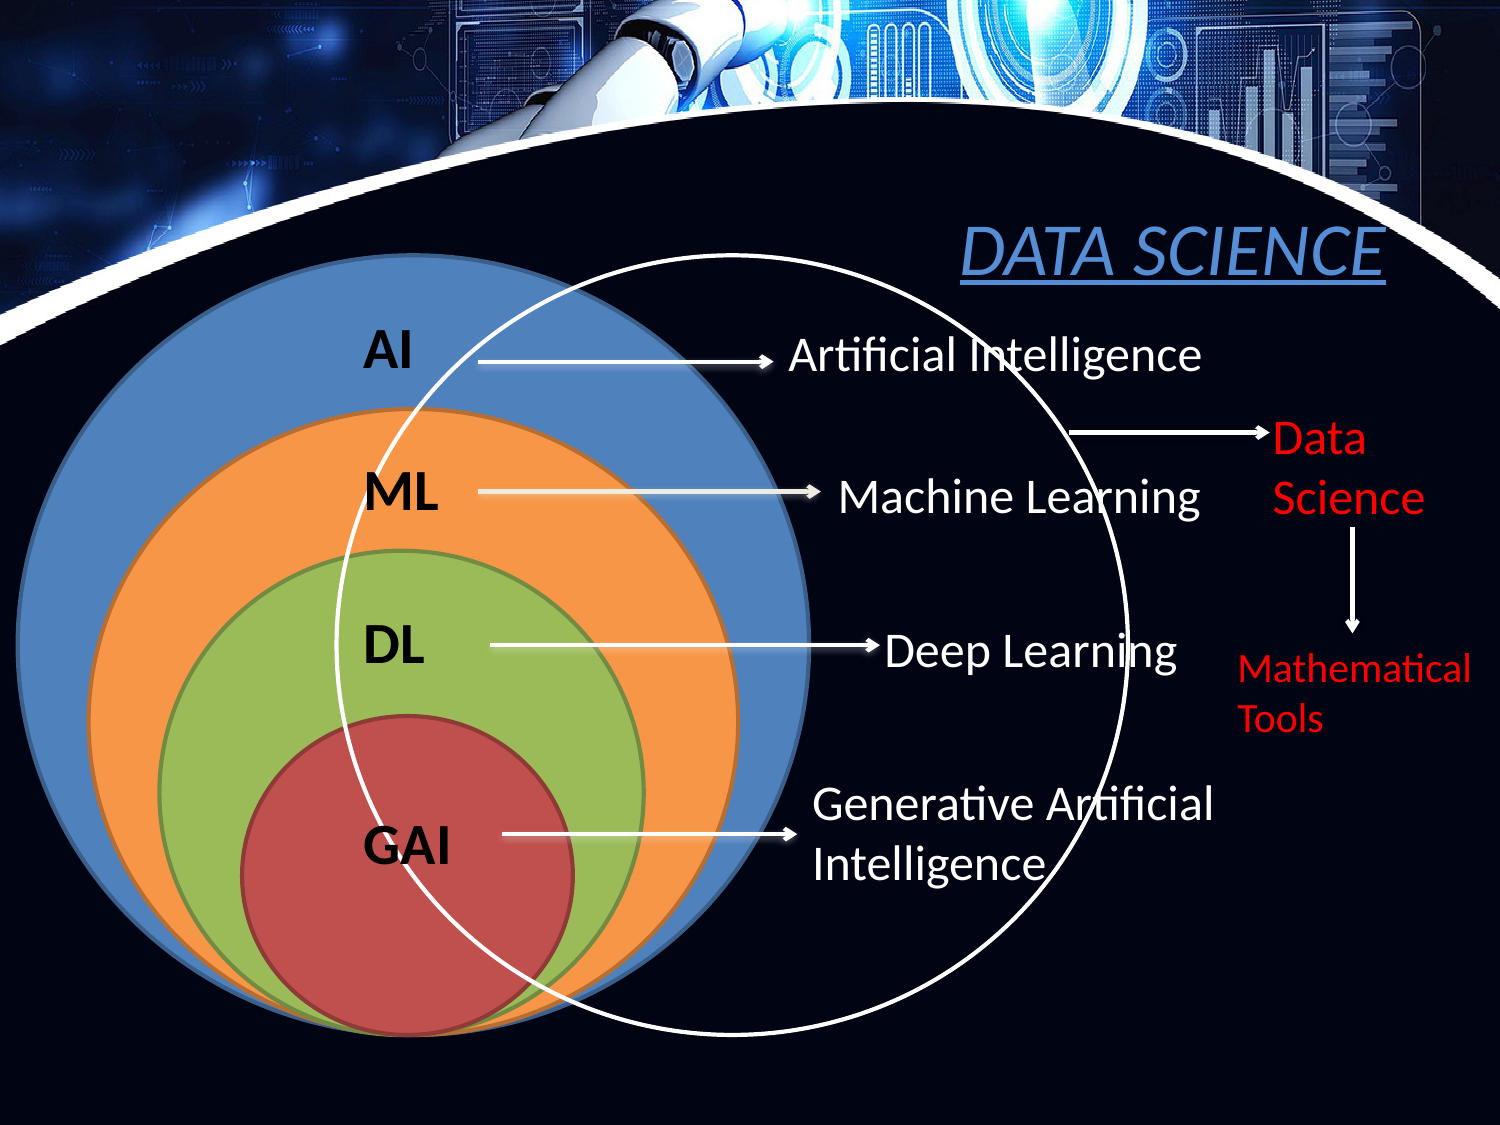

# DATA SCIENCE

AI
Artificial Intelligence
Data Science

ML
Machine Learning

DL
Deep Learning
Mathematical Tools

Generative Artificial Intelligence
GAI